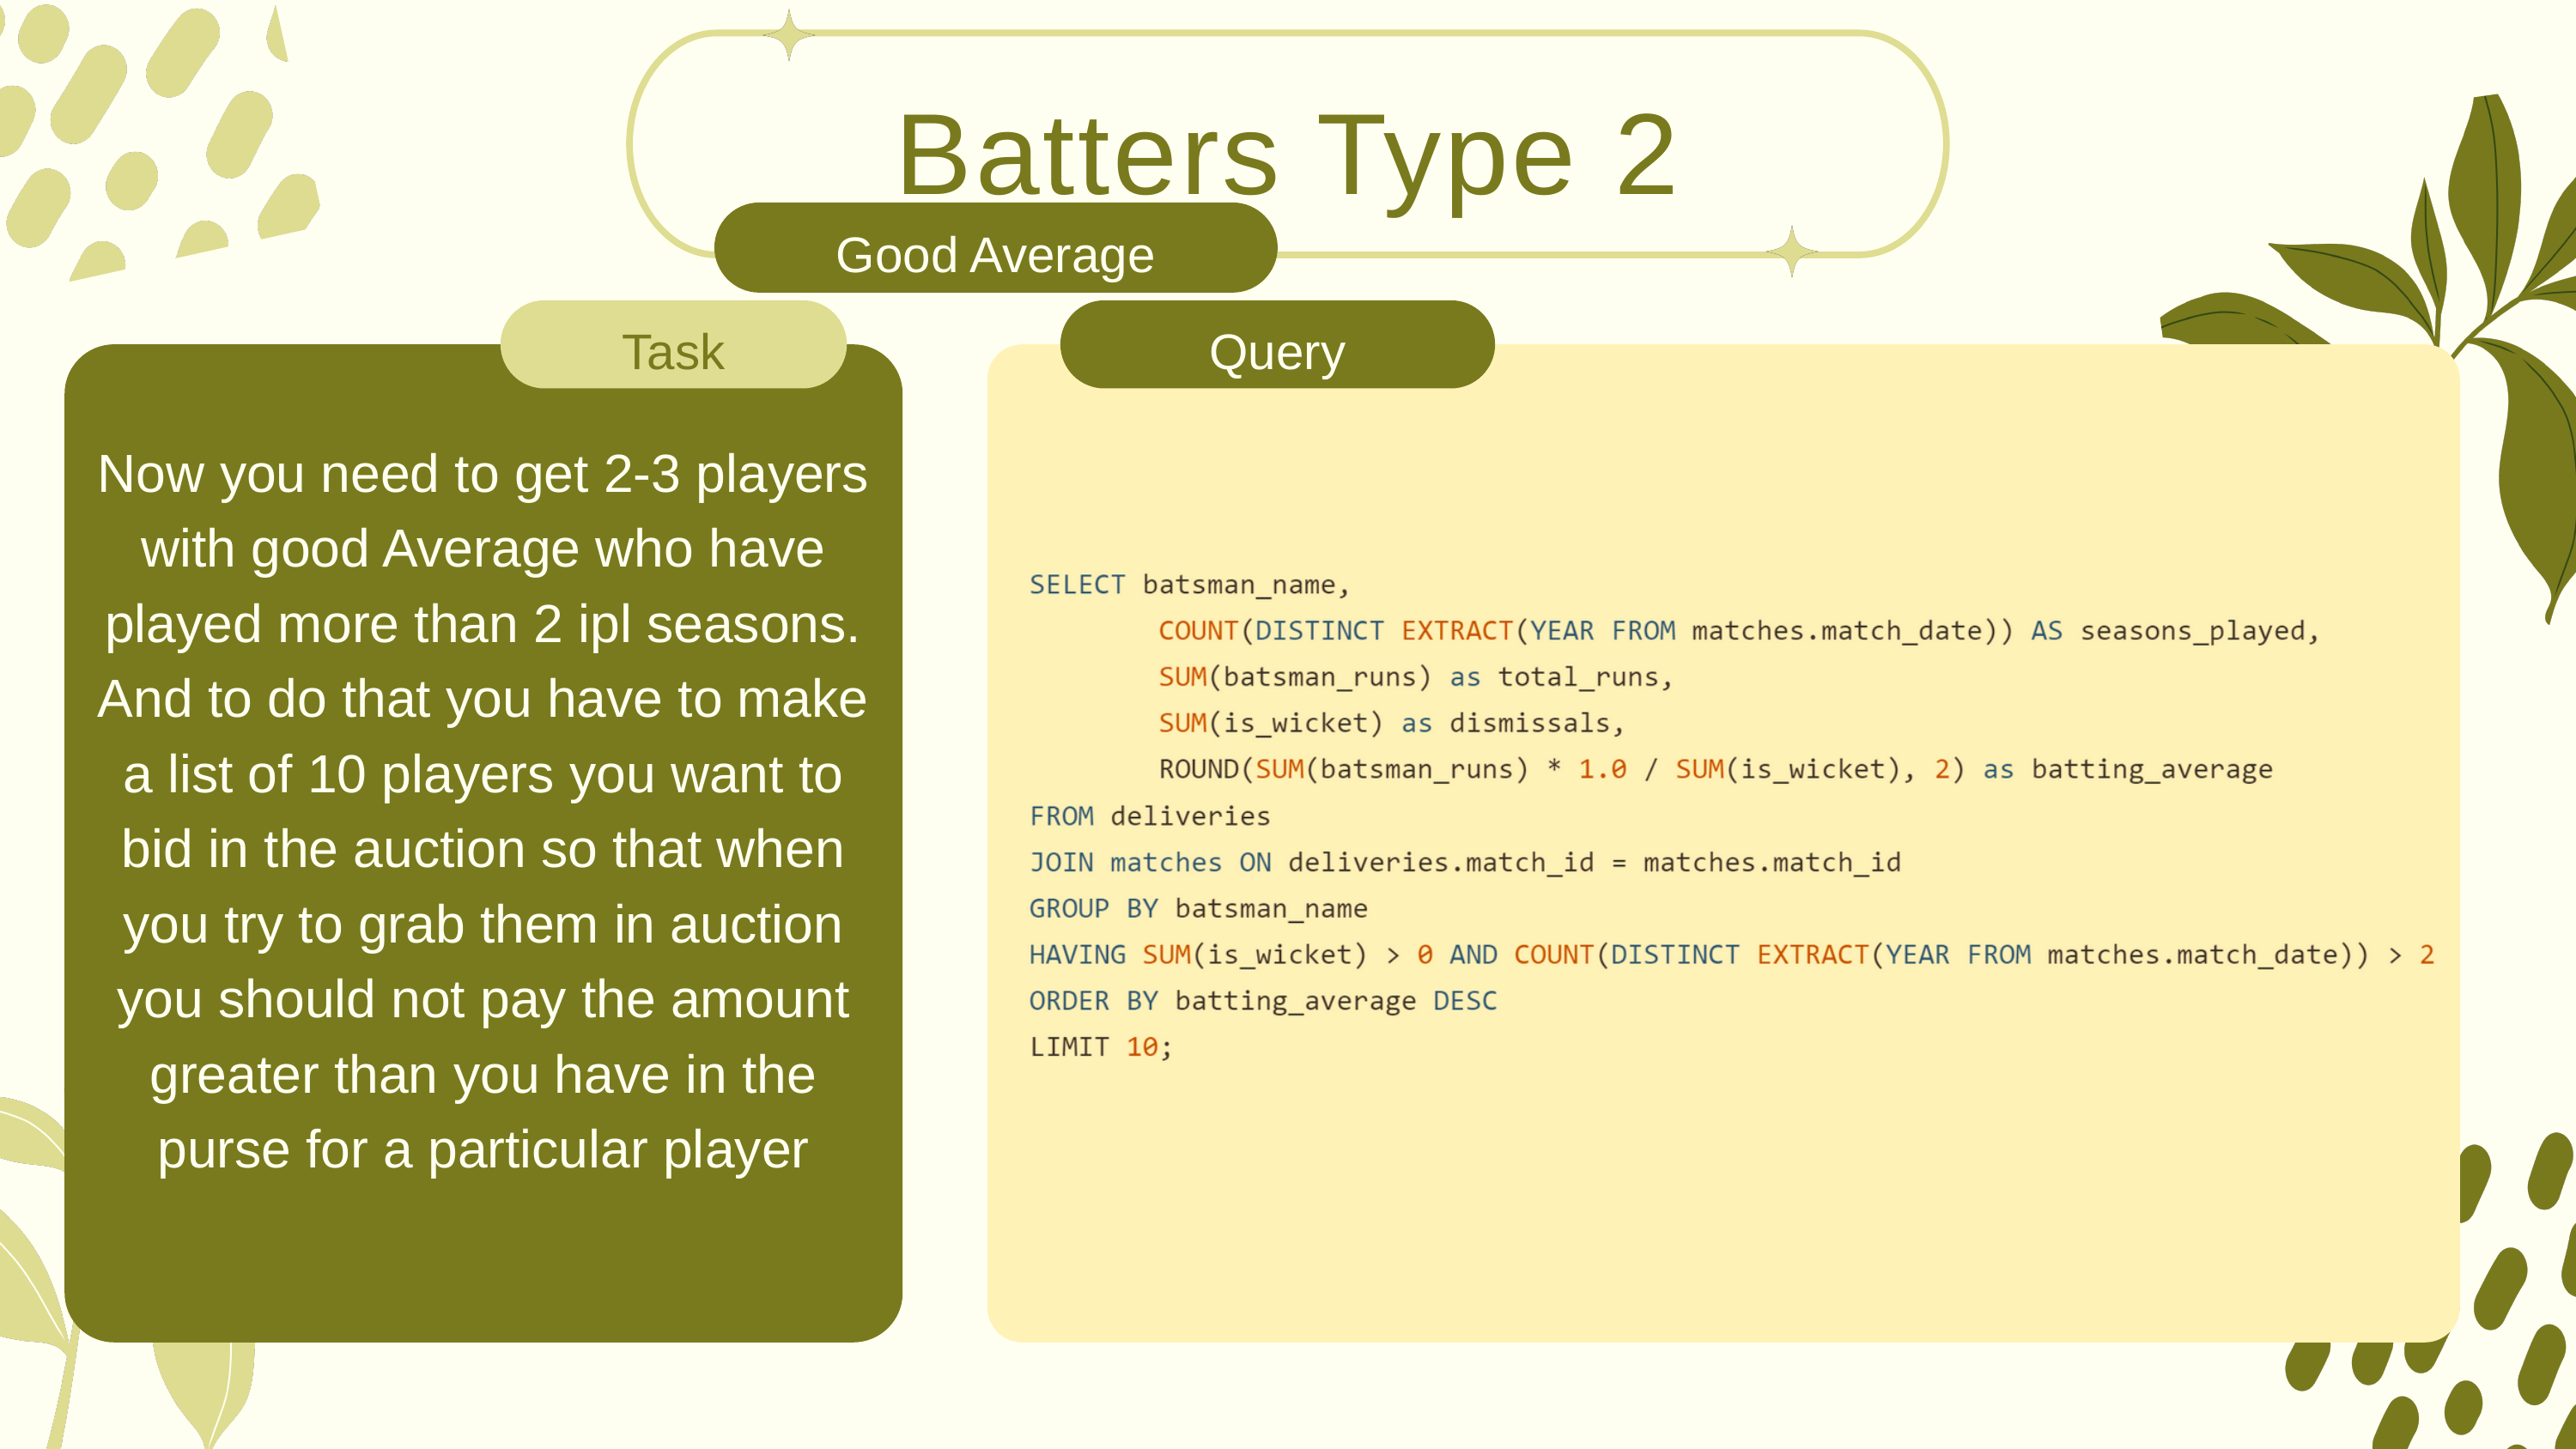

Batters Type 2

Good Average

Task

Query

Now you need to get 2-3 players with good Average who have played more than 2 ipl seasons. And to do that you have to make a list of 10 players you want to bid in the auction so that when you try to grab them in auction you should not pay the amount greater than you have in the purse for a particular player